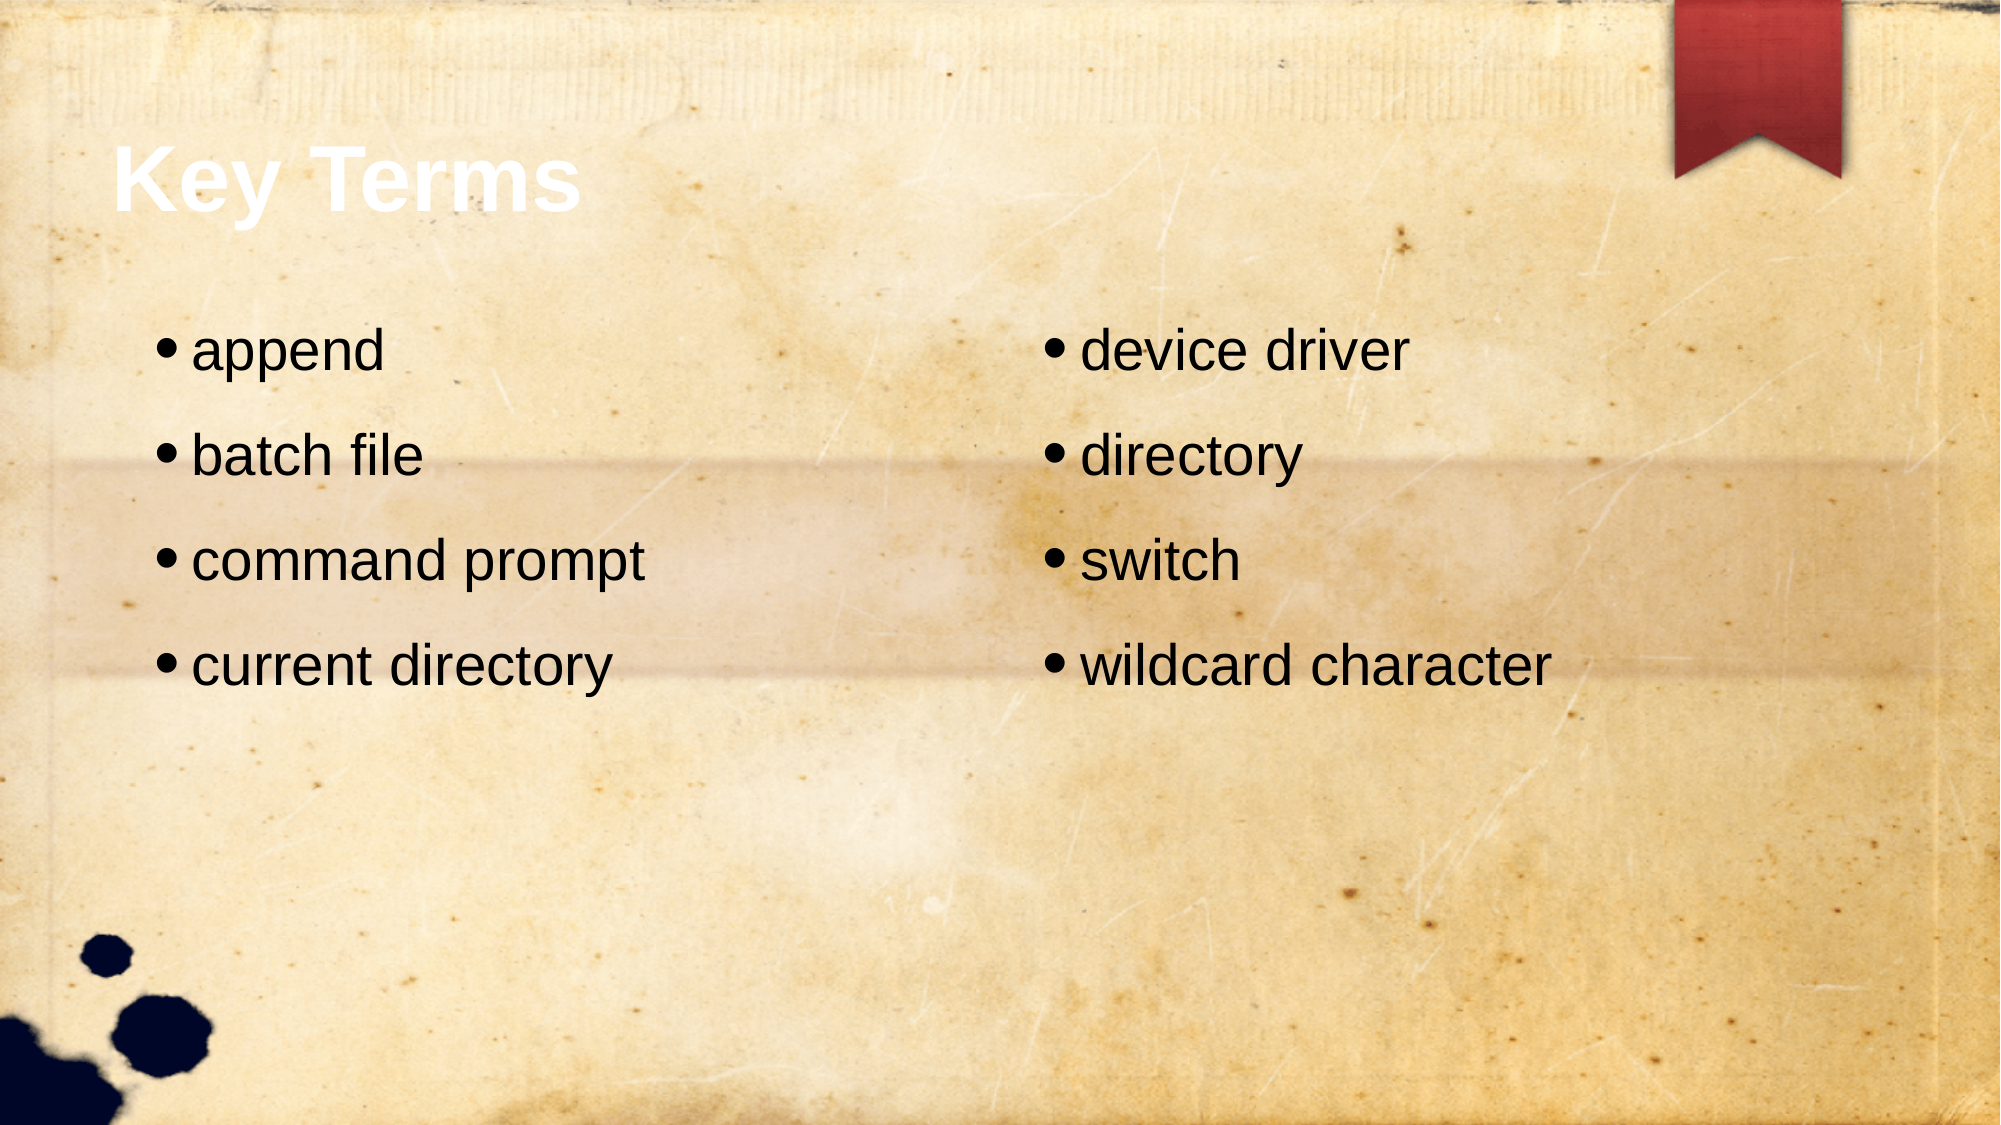

Key Terms
append
batch file
command prompt
current directory
device driver
directory
switch
wildcard character